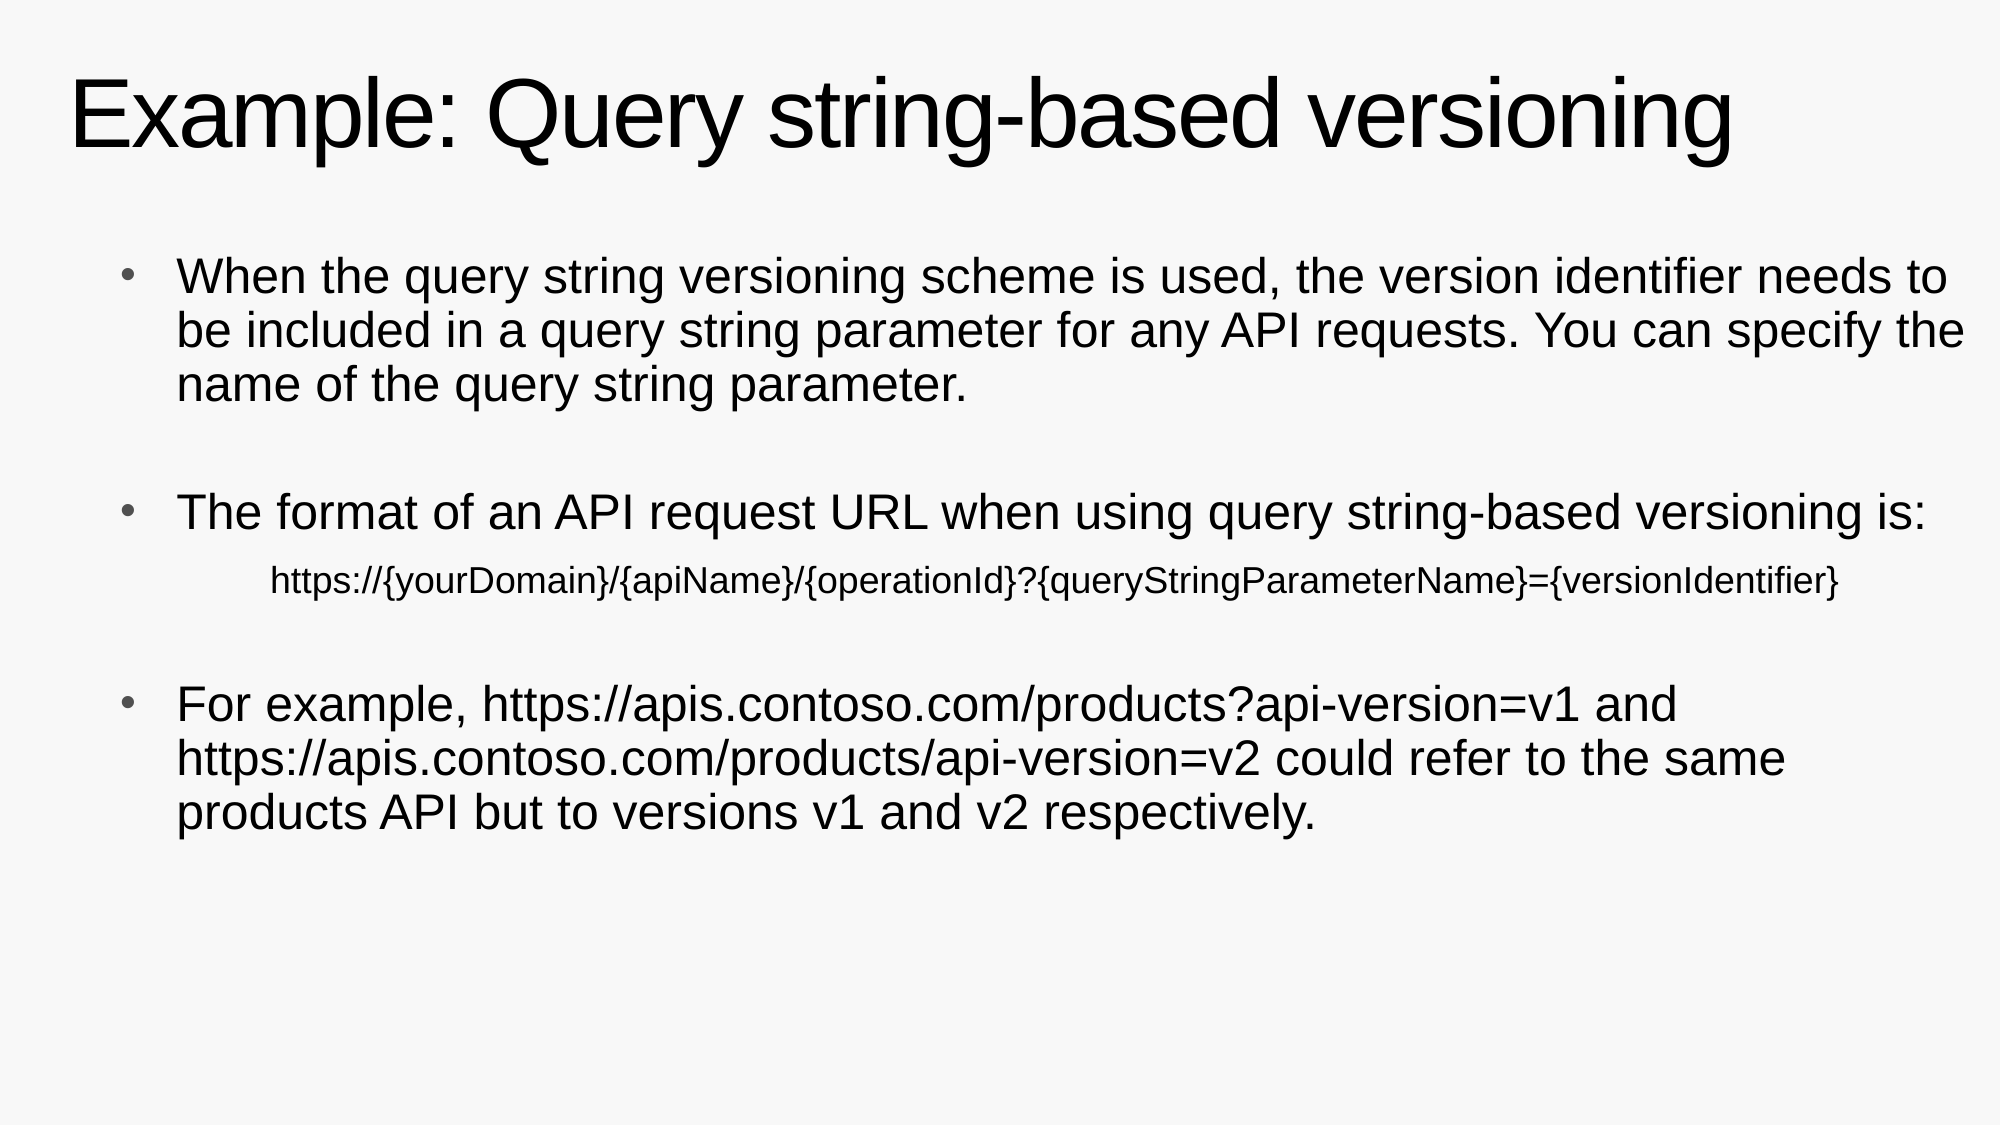

# Example: Query string-based versioning
When the query string versioning scheme is used, the version identifier needs to be included in a query string parameter for any API requests. You can specify the name of the query string parameter.

The format of an API request URL when using query string-based versioning is:
	https://{yourDomain}/{apiName}/{operationId}?{queryStringParameterName}={versionIdentifier}

For example, https://apis.contoso.com/products?api-version=v1 and https://apis.contoso.com/products/api-version=v2 could refer to the same products API but to versions v1 and v2 respectively.